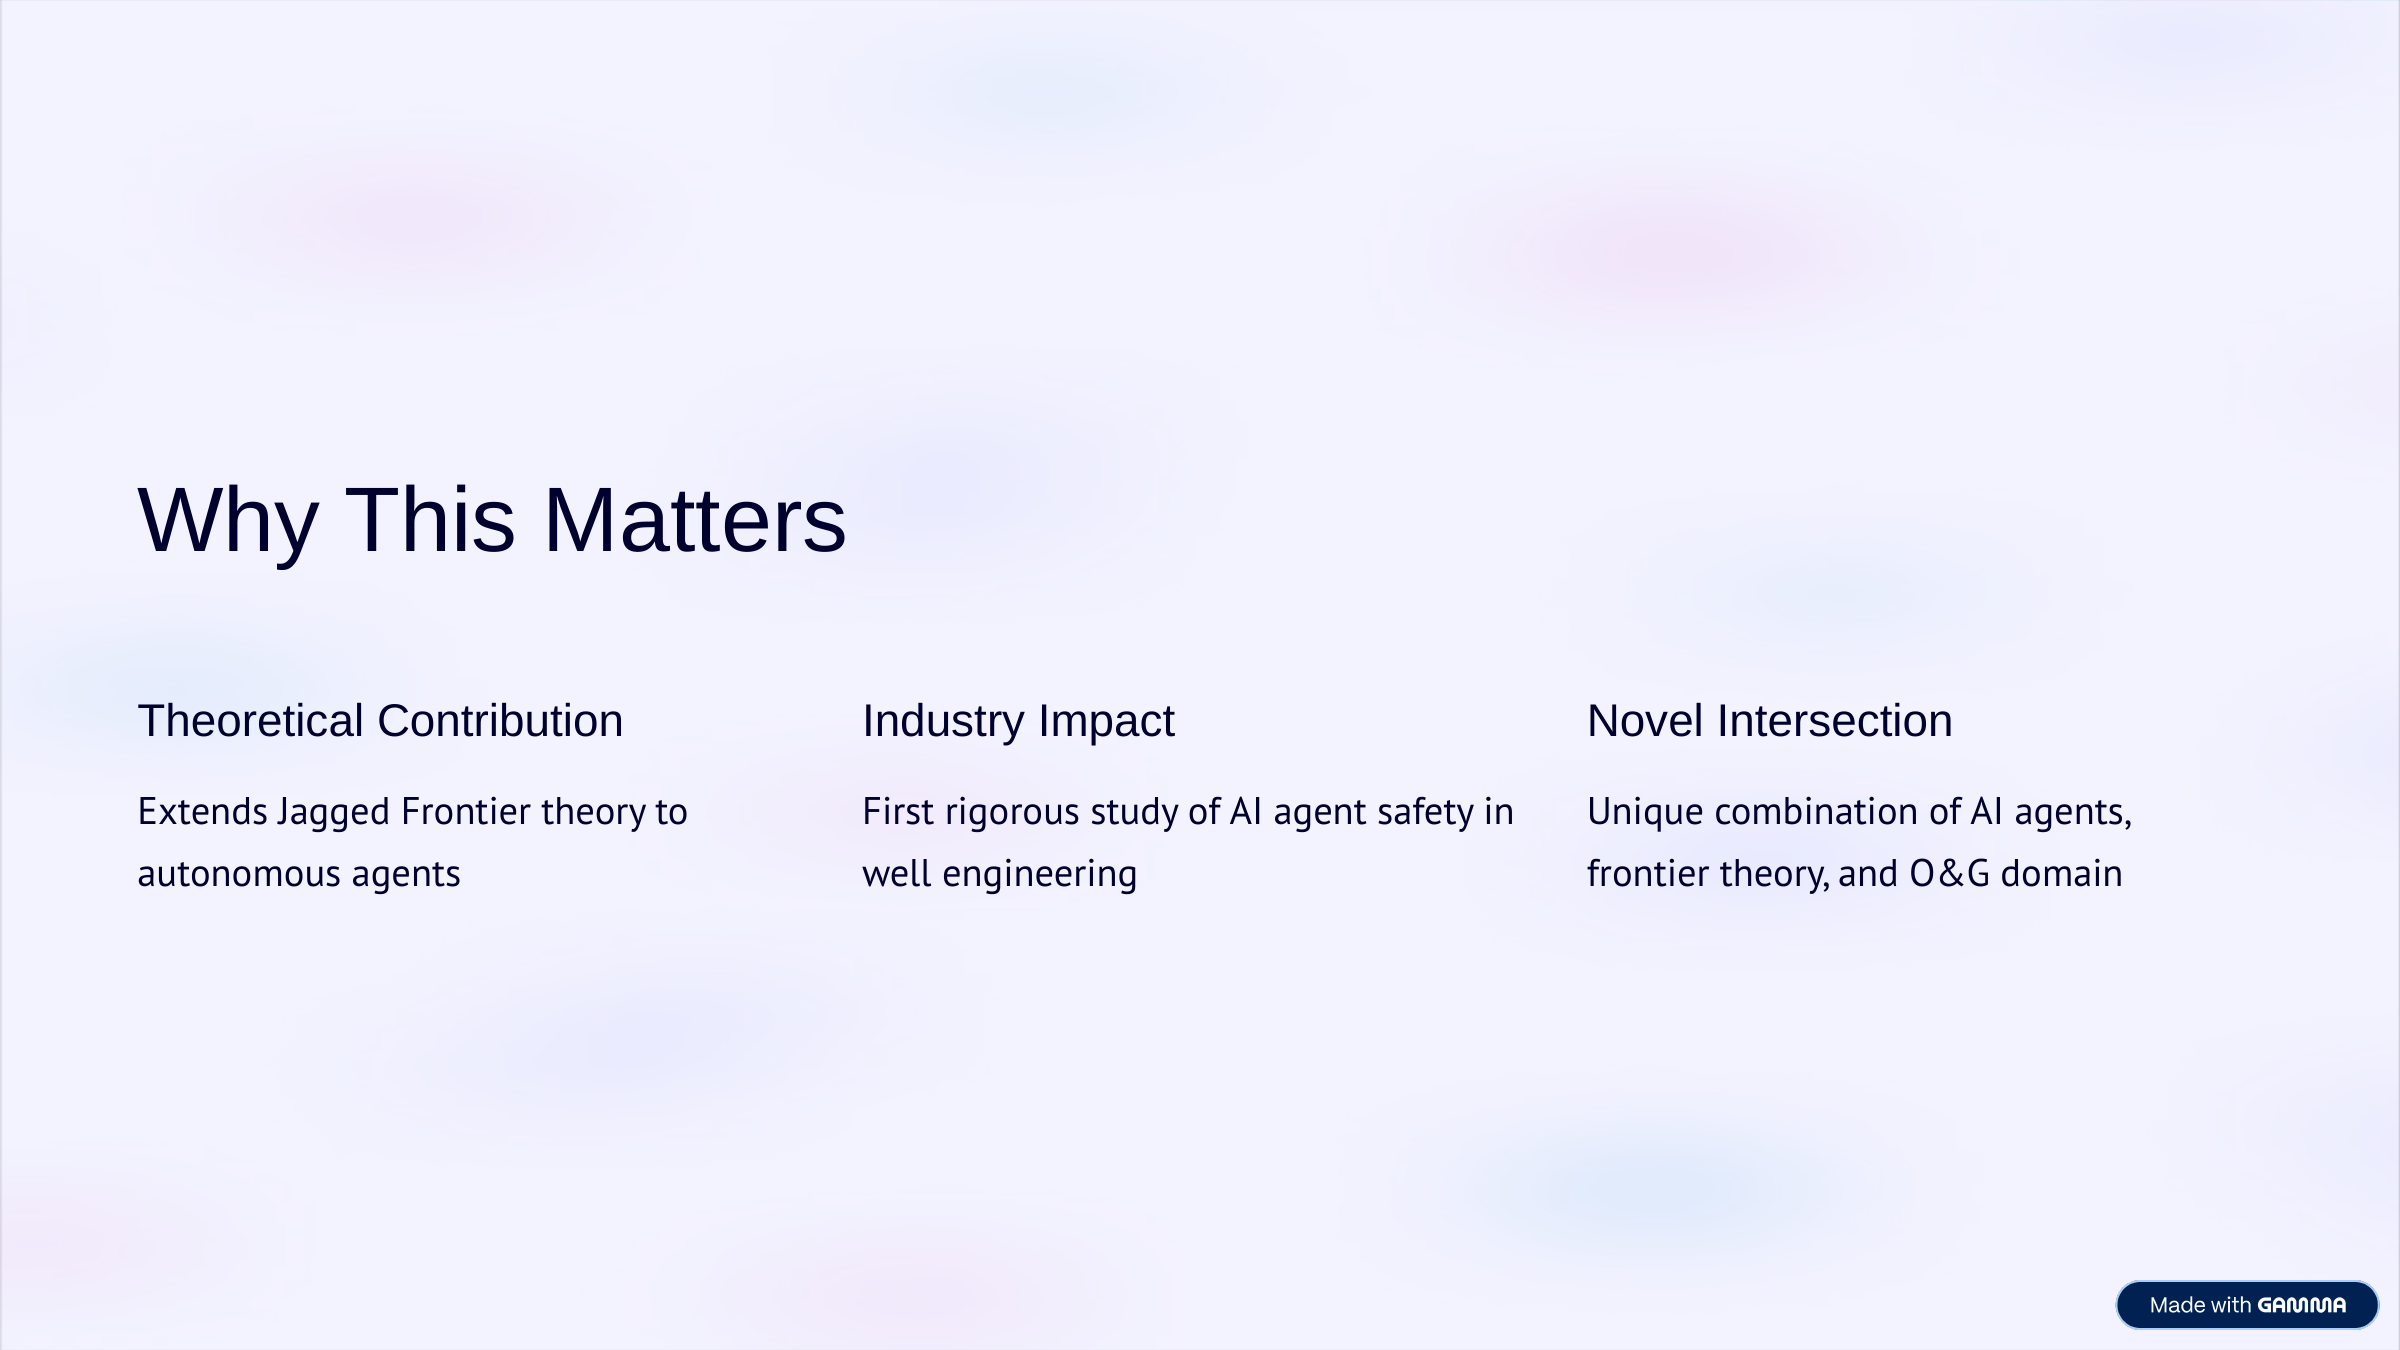

Why This Matters
Theoretical Contribution
Industry Impact
Novel Intersection
Extends Jagged Frontier theory to autonomous agents
First rigorous study of AI agent safety in well engineering
Unique combination of AI agents, frontier theory, and O&G domain